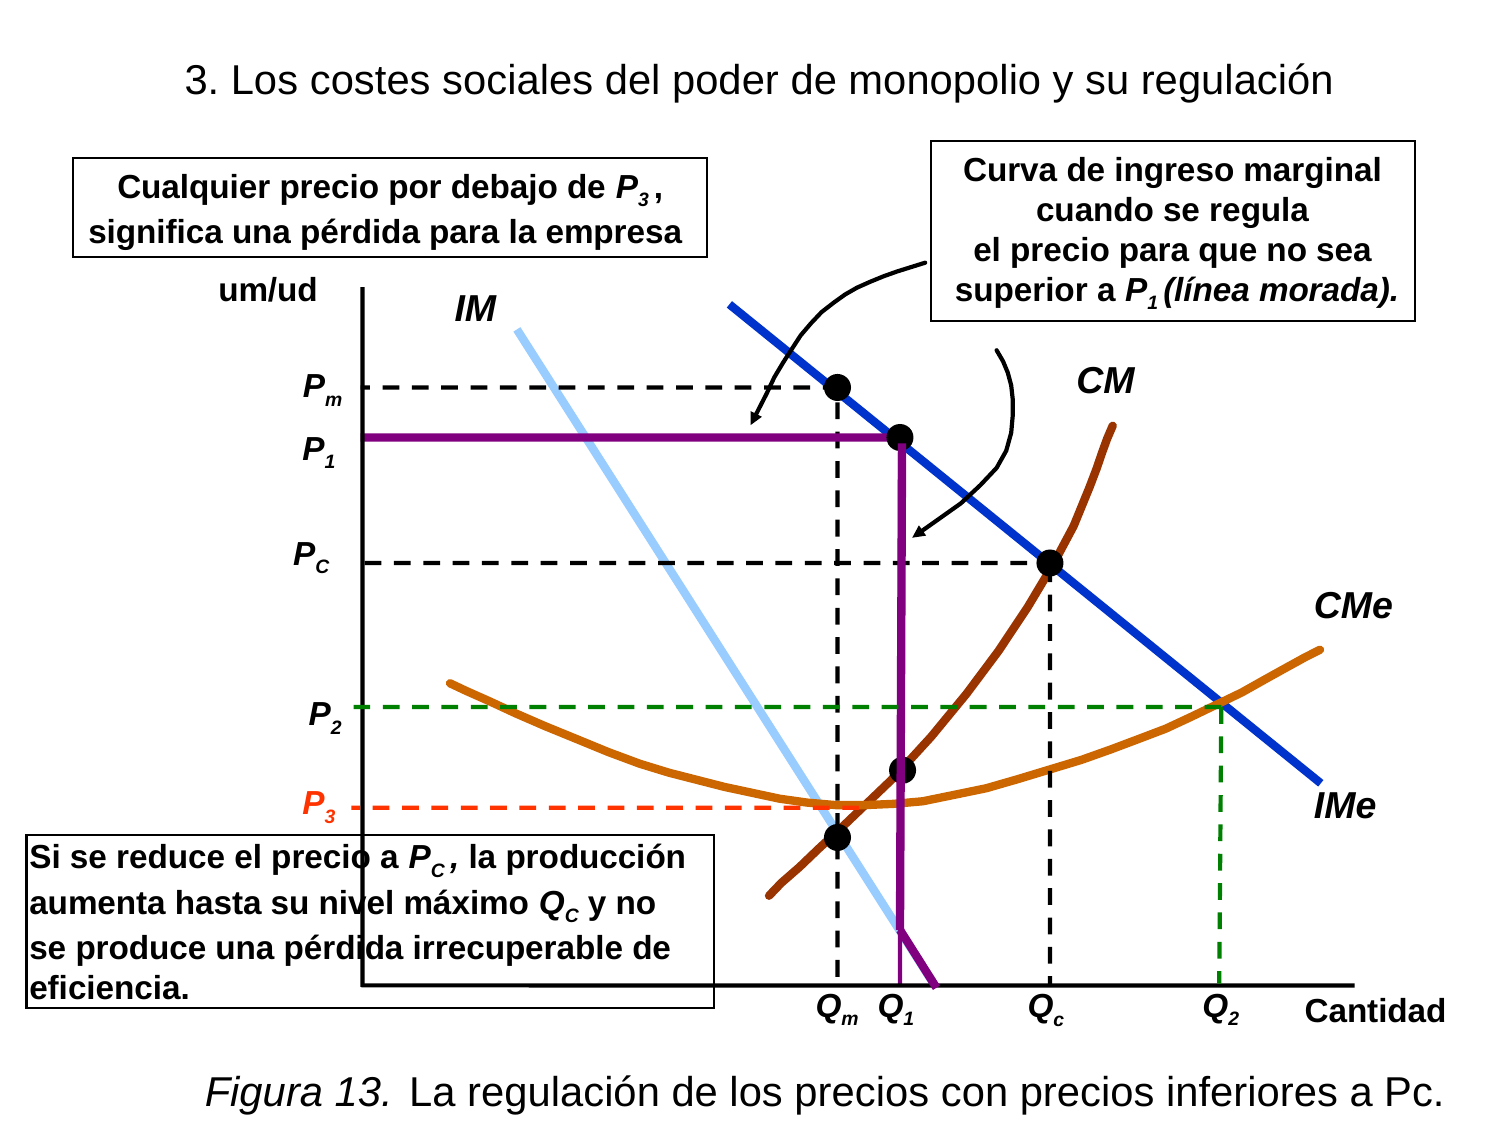

3. Los costes sociales del poder de monopolio y su regulación
Curva de ingreso marginal
cuando se regula
el precio para que no sea
 superior a P1 (línea morada).
Cualquier precio por debajo de P3 ,
significa una pérdida para la empresa
um/ud

IM

CM

Pm

P1

       PC

Qc
CMe

P2

    Q2

P3

IMe

Si se reduce el precio a PC , la producción
aumenta hasta su nivel máximo QC y no
se produce una pérdida irrecuperable de
eficiencia.

Qm
Q1
Cantidad

# Figura 13. La regulación de los precios con precios inferiores a Pc.